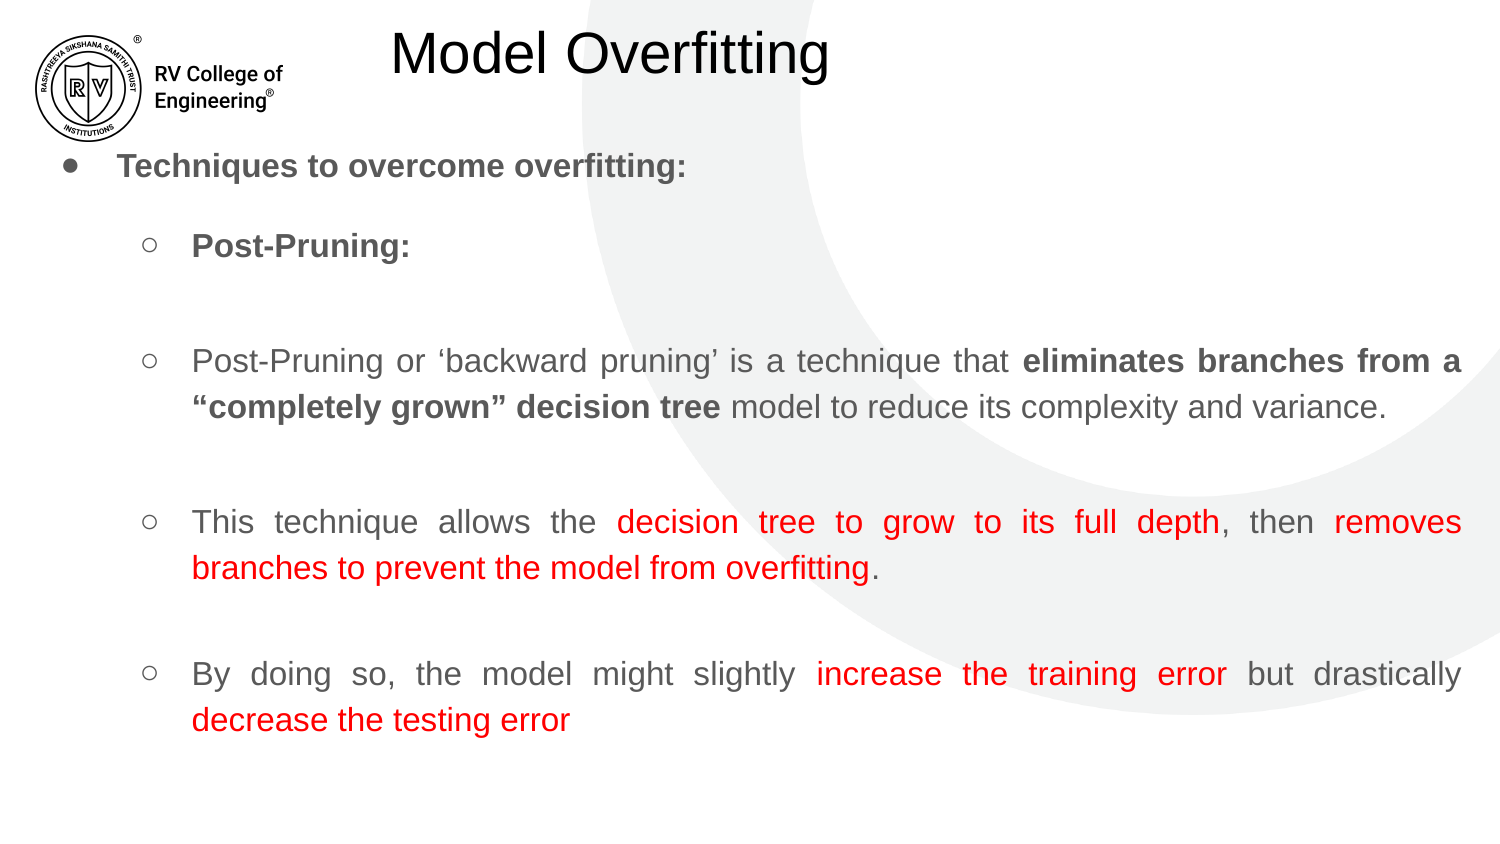

# Model Overfitting
Techniques to overcome overfitting:

Post-Pruning:

Post-Pruning or ‘backward pruning’ is a technique that eliminates branches from a “completely grown” decision tree model to reduce its complexity and variance.

This technique allows the decision tree to grow to its full depth, then removes branches to prevent the model from overfitting.

By doing so, the model might slightly increase the training error but drastically decrease the testing error